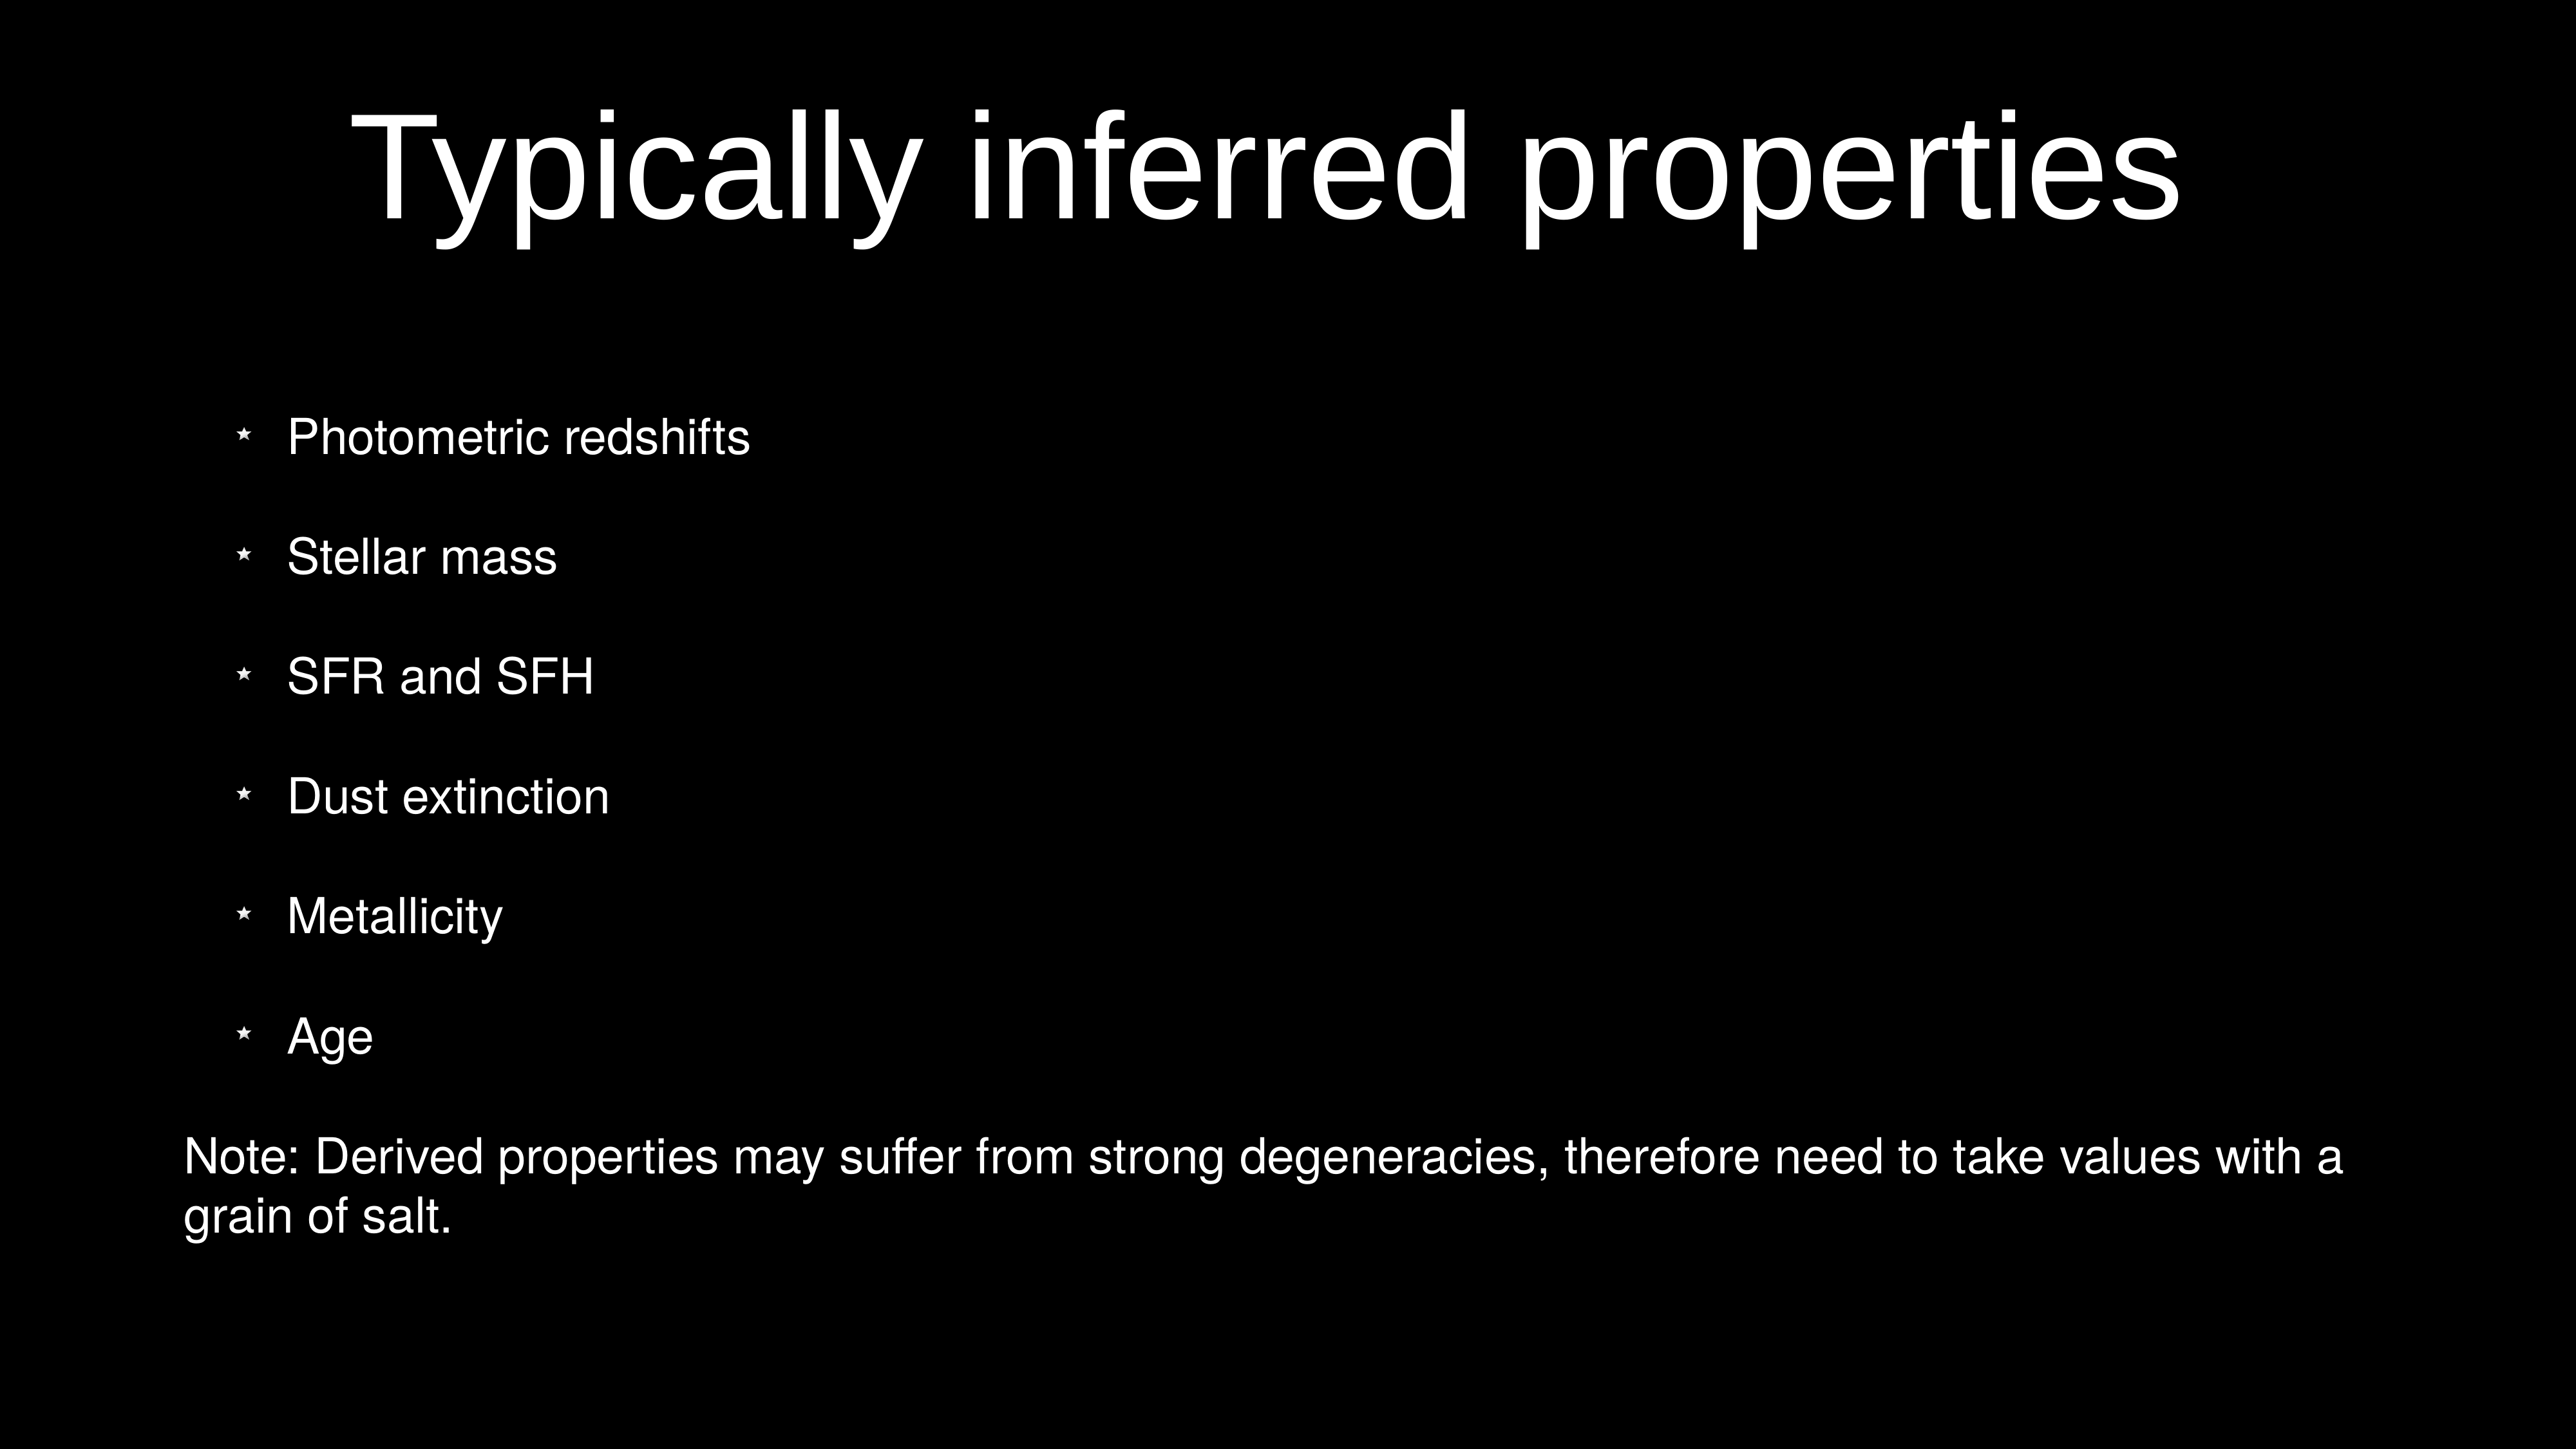

# Typically inferred properties
Photometric redshifts
Stellar mass
SFR and SFH
Dust extinction
Metallicity
Age
Note: Derived properties may suffer from strong degeneracies, therefore need to take values with a grain of salt.